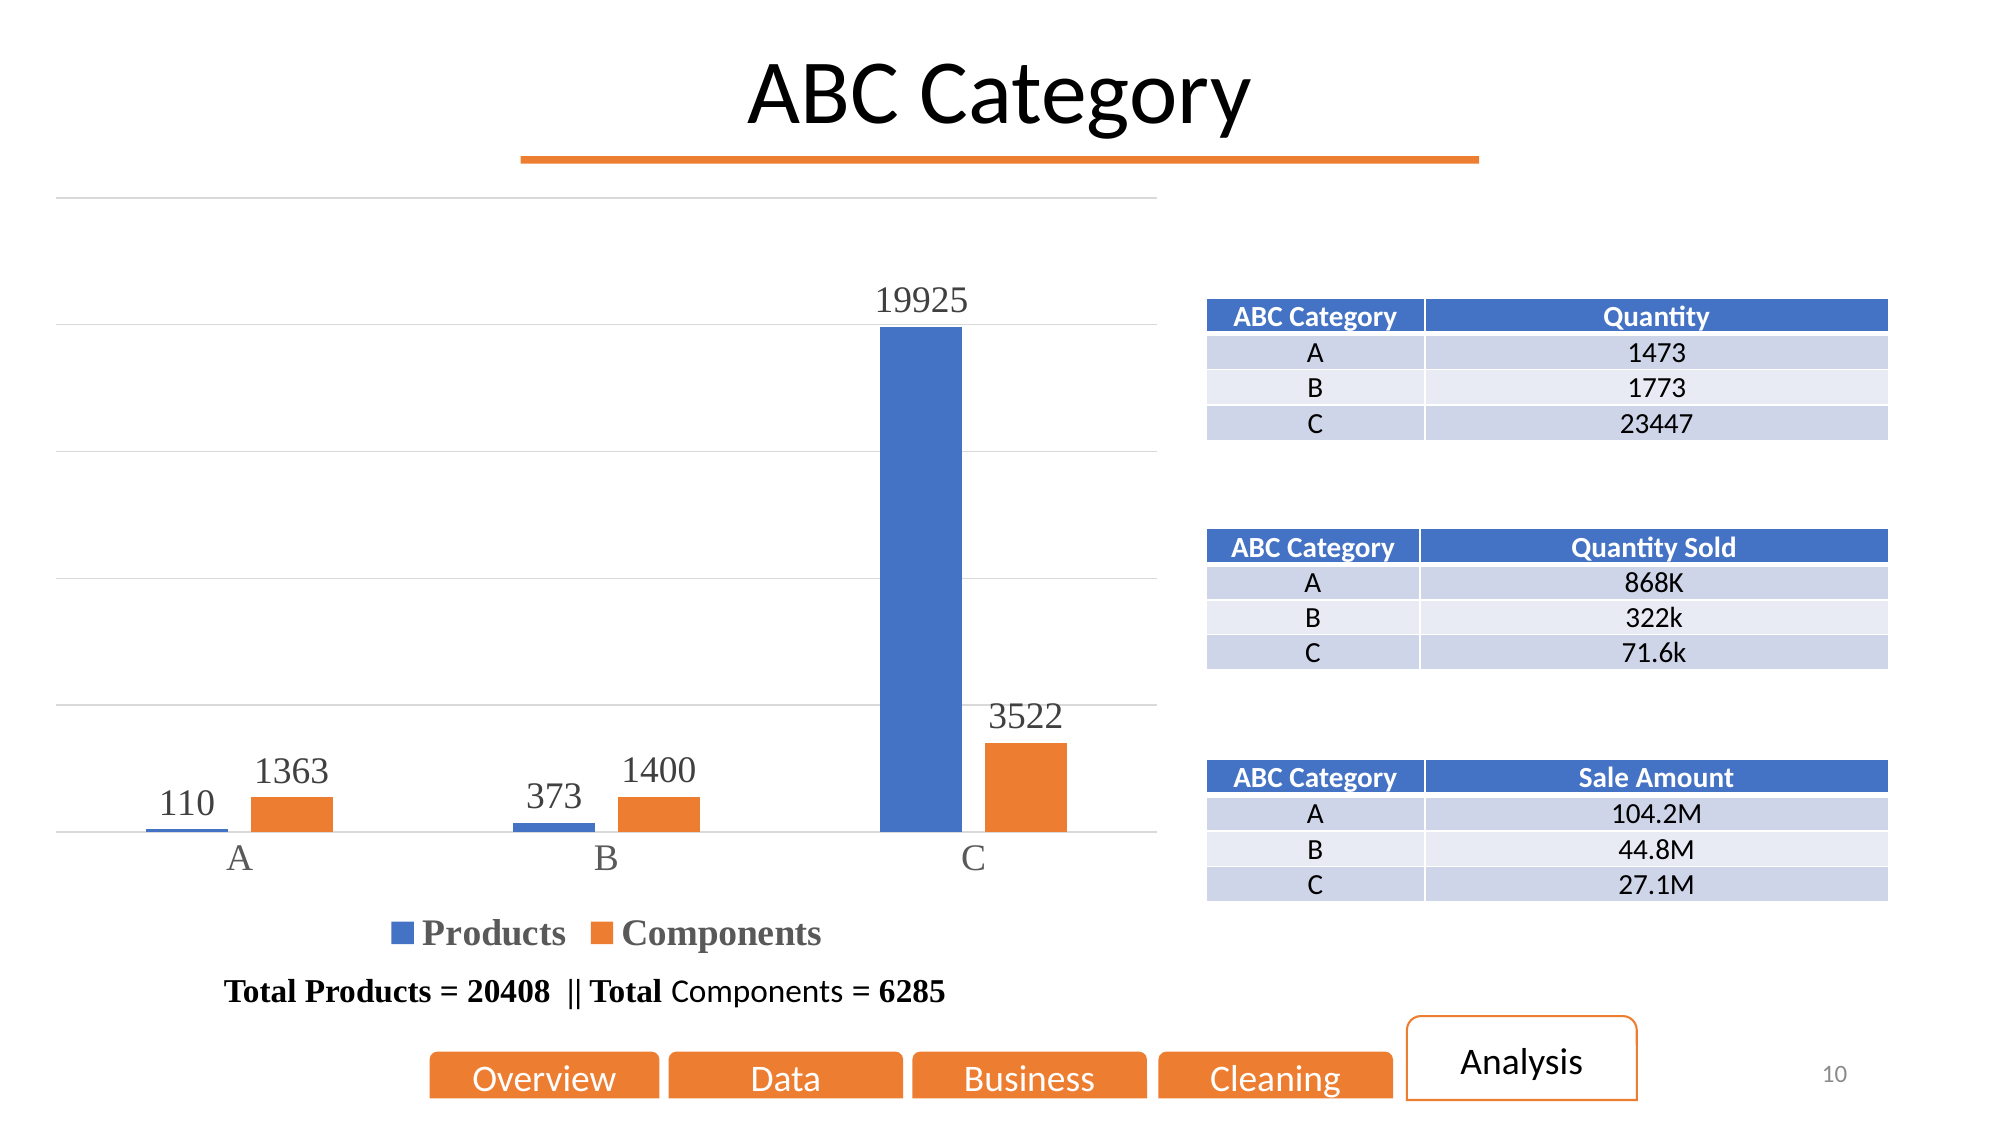

ABC Category

### Chart

| Category |  |  |
|---|---|---|
| A | 110.0 | 1363.0 |
| B | 373.0 | 1400.0 |
| C | 19925.0 | 3522.0 |
| ABC Category | Quantity |
| --- | --- |
| A | 1473 |
| B | 1773 |
| C | 23447 |
| ABC Category | Quantity Sold |
| --- | --- |
| A | 868K |
| B | 322k |
| C | 71.6k |
| ABC Category | Sale Amount |
| --- | --- |
| A | 104.2M |
| B | 44.8M |
| C | 27.1M |
Total Products = 20408  || Total Components = 6285
Analysis
10
Data
Overview
Business
Cleaning